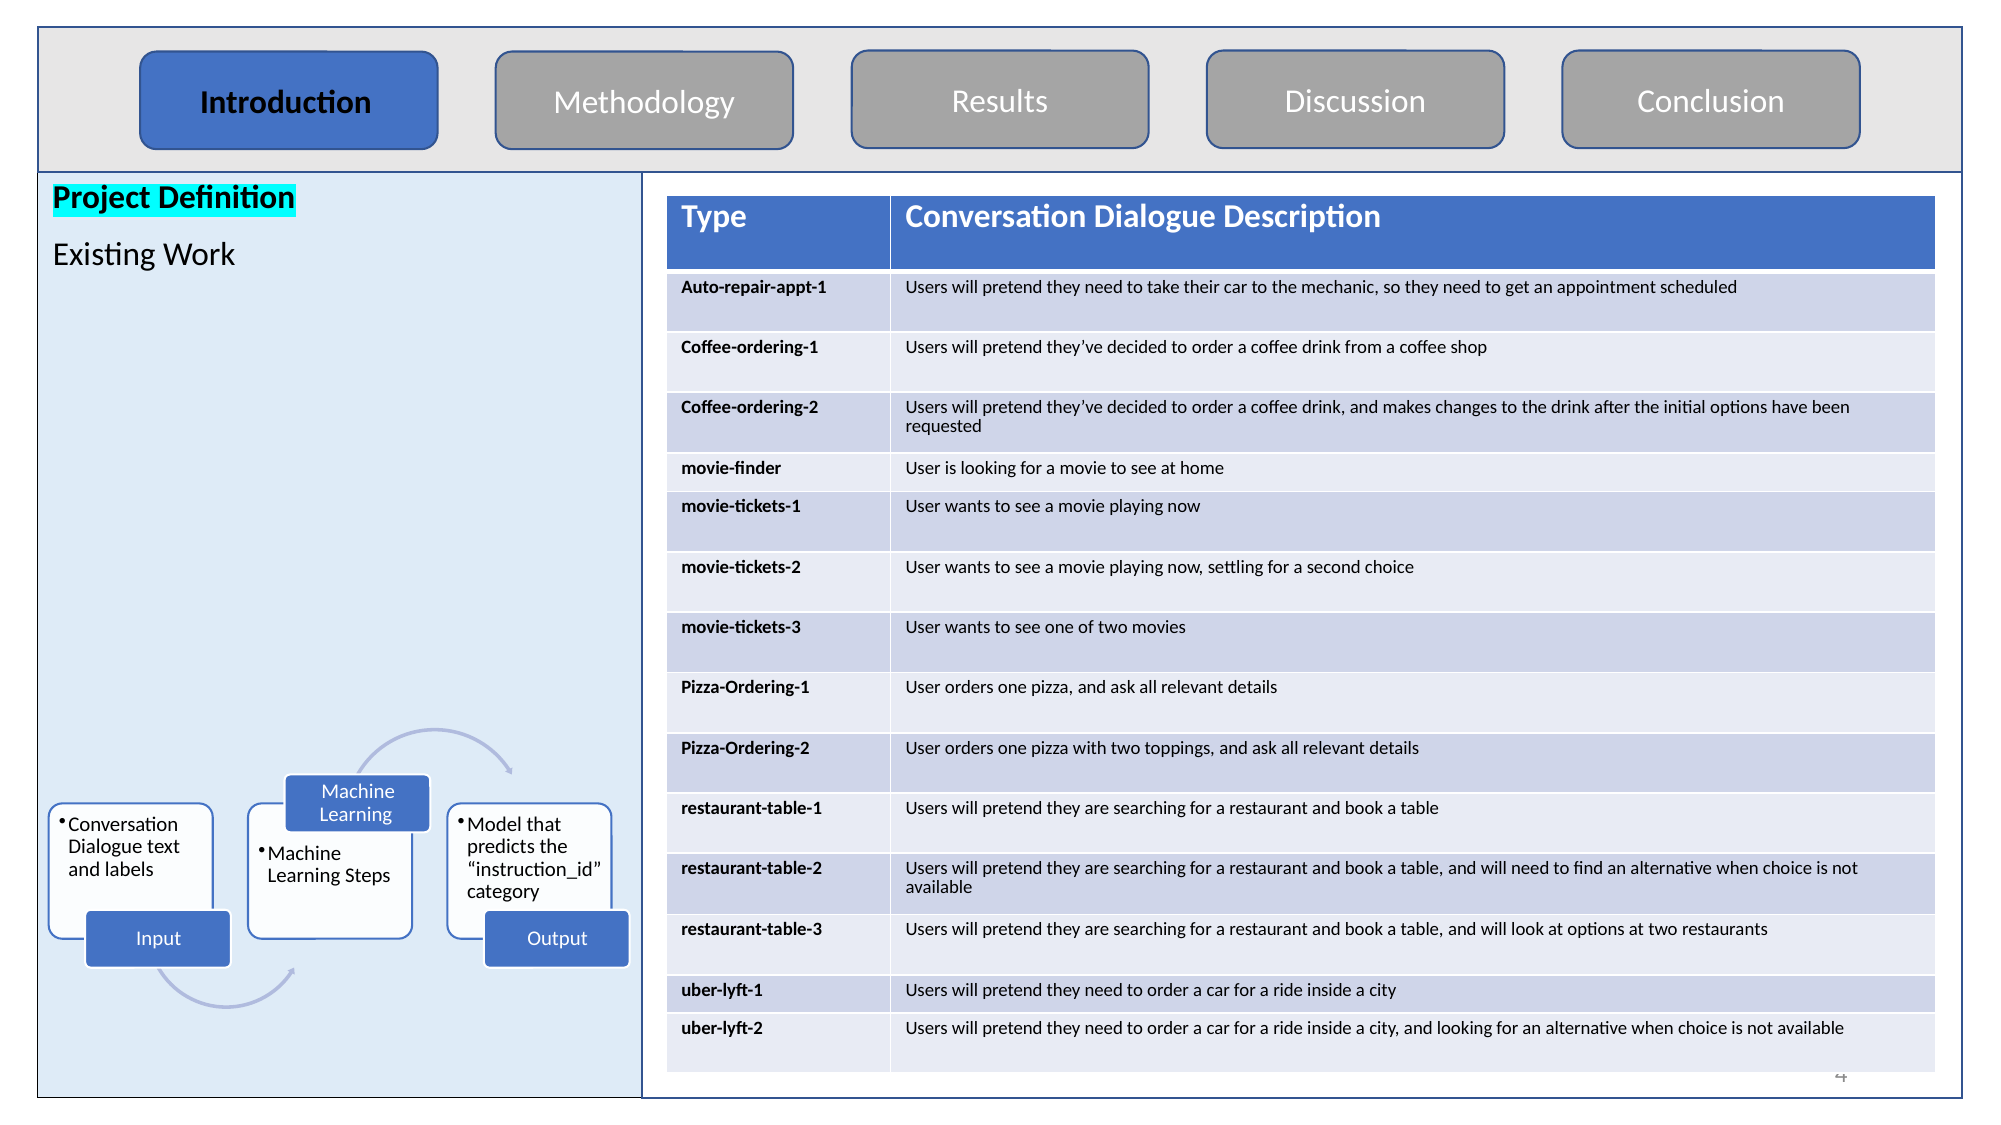

Discussion
Results
Introduction
Methodology
Conclusion

Project Definition
Existing Work
| Type | Conversation Dialogue Description |
| --- | --- |
| Auto-repair-appt-1 | Users will pretend they need to take their car to the mechanic, so they need to get an appointment scheduled |
| Coffee-ordering-1 | Users will pretend they’ve decided to order a coffee drink from a coffee shop |
| Coffee-ordering-2 | Users will pretend they’ve decided to order a coffee drink, and makes changes to the drink after the initial options have been requested |
| movie-finder | User is looking for a movie to see at home |
| movie-tickets-1 | User wants to see a movie playing now |
| movie-tickets-2 | User wants to see a movie playing now, settling for a second choice |
| movie-tickets-3 | User wants to see one of two movies |
| Pizza-Ordering-1 | User orders one pizza, and ask all relevant details |
| Pizza-Ordering-2 | User orders one pizza with two toppings, and ask all relevant details |
| restaurant-table-1 | Users will pretend they are searching for a restaurant and book a table |
| restaurant-table-2 | Users will pretend they are searching for a restaurant and book a table, and will need to find an alternative when choice is not available |
| restaurant-table-3 | Users will pretend they are searching for a restaurant and book a table, and will look at options at two restaurants |
| uber-lyft-1 | Users will pretend they need to order a car for a ride inside a city |
| uber-lyft-2 | Users will pretend they need to order a car for a ride inside a city, and looking for an alternative when choice is not available |
Conversation Dialogue text and labels
Input
Machine Learning Steps
Machine Learning
Model that predicts the “instruction_id” category
Output

4